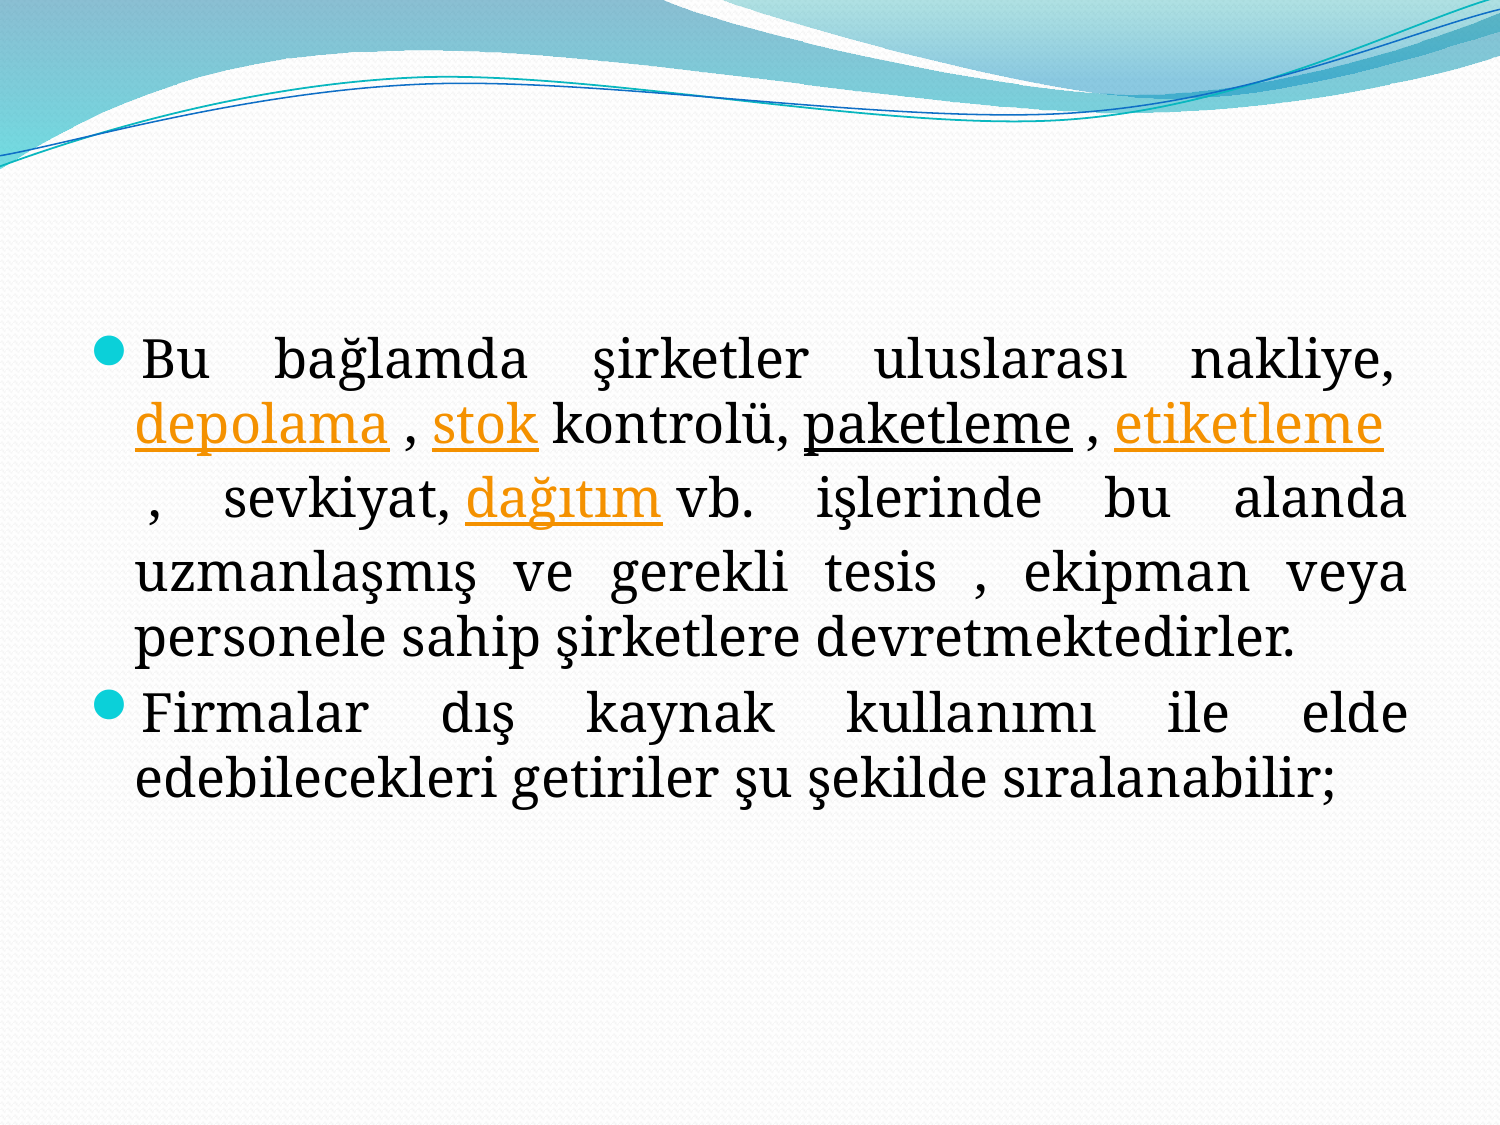

#
Bu bağlamda şirketler uluslarası nakliye, depolama , stok kontrolü, paketleme , etiketleme , sevkiyat, dağıtım vb. işlerinde bu alanda uzmanlaşmış ve gerekli tesis , ekipman veya personele sahip şirketlere devretmektedirler.
Firmalar dış kaynak kullanımı ile elde edebilecekleri getiriler şu şekilde sıralanabilir;